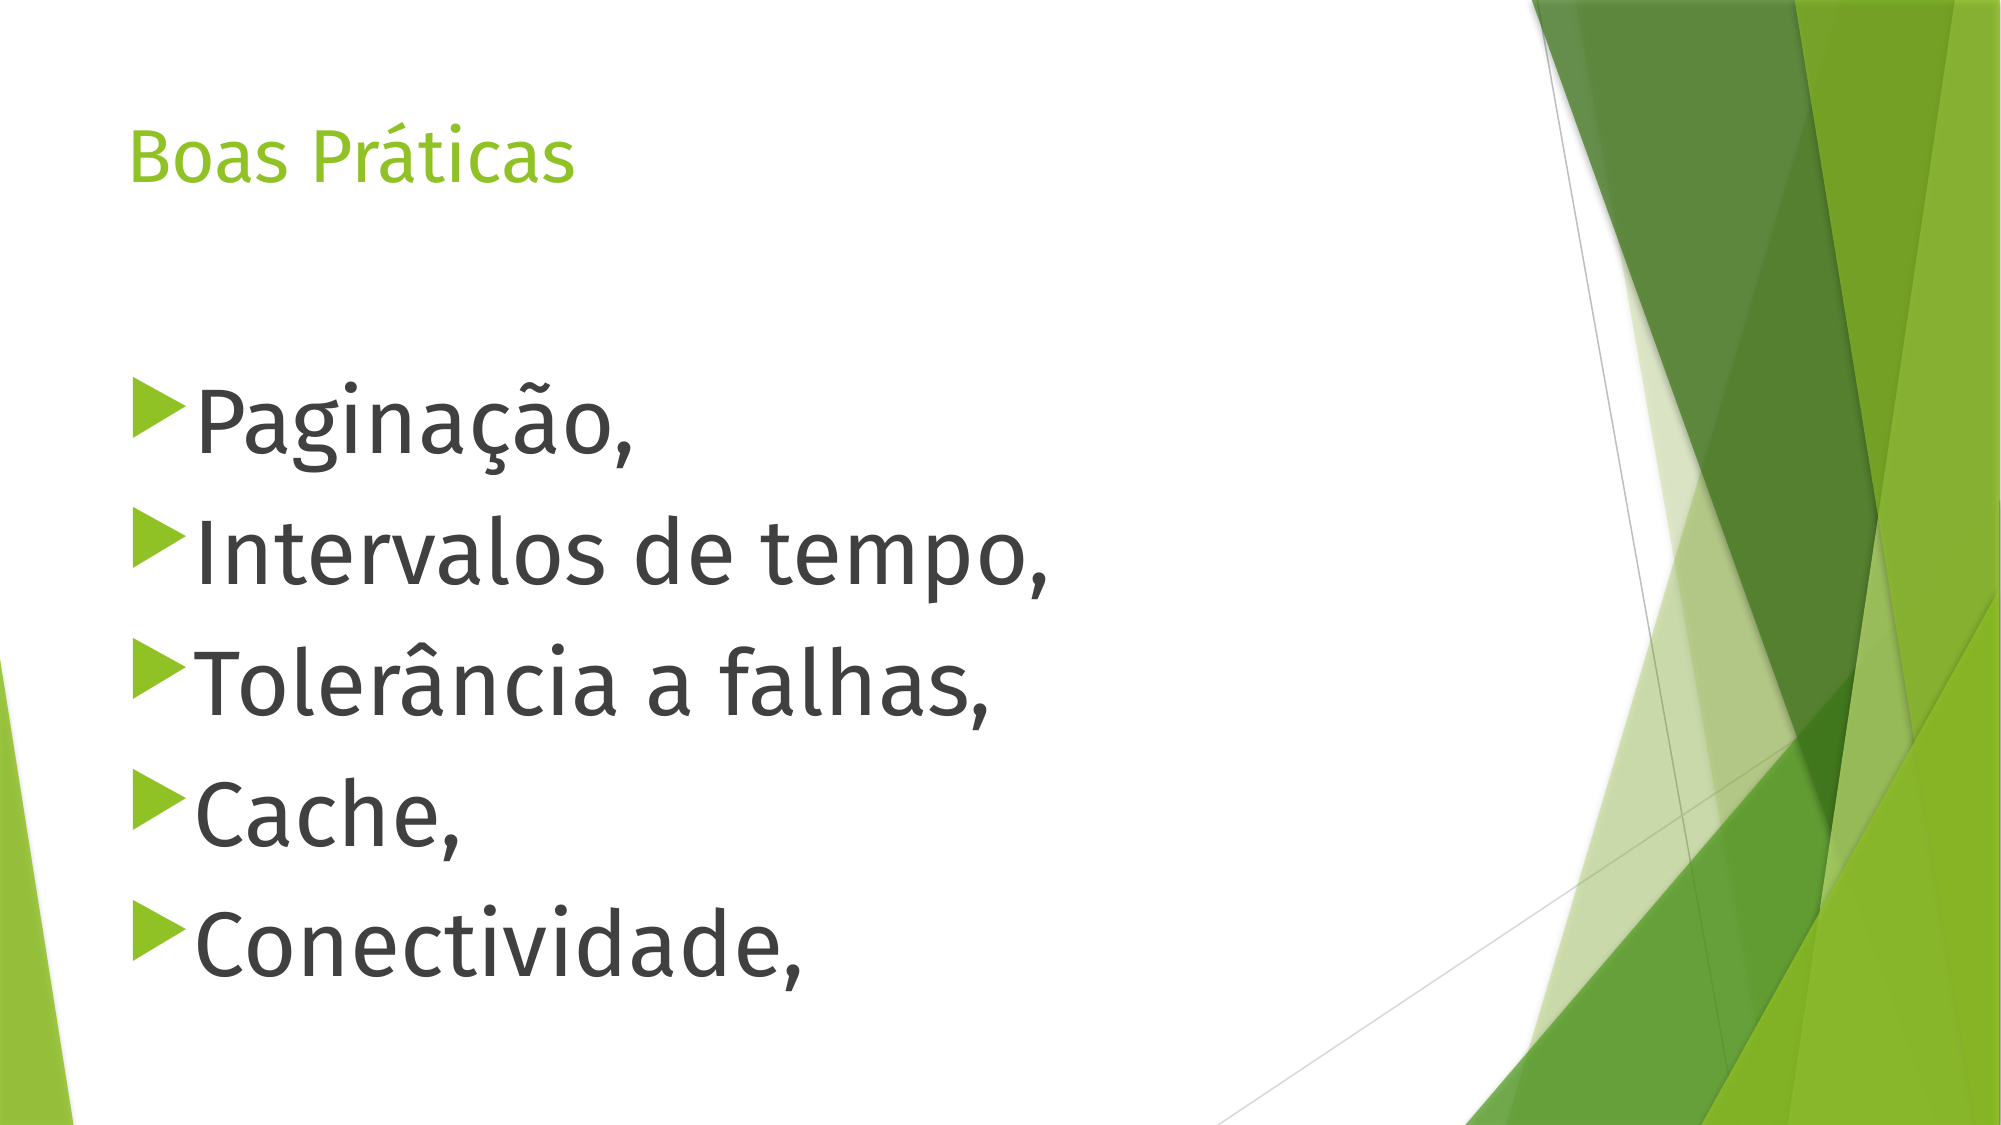

# Boas Práticas
Paginação,
Intervalos de tempo,
Tolerância a falhas,
Cache,
Conectividade,